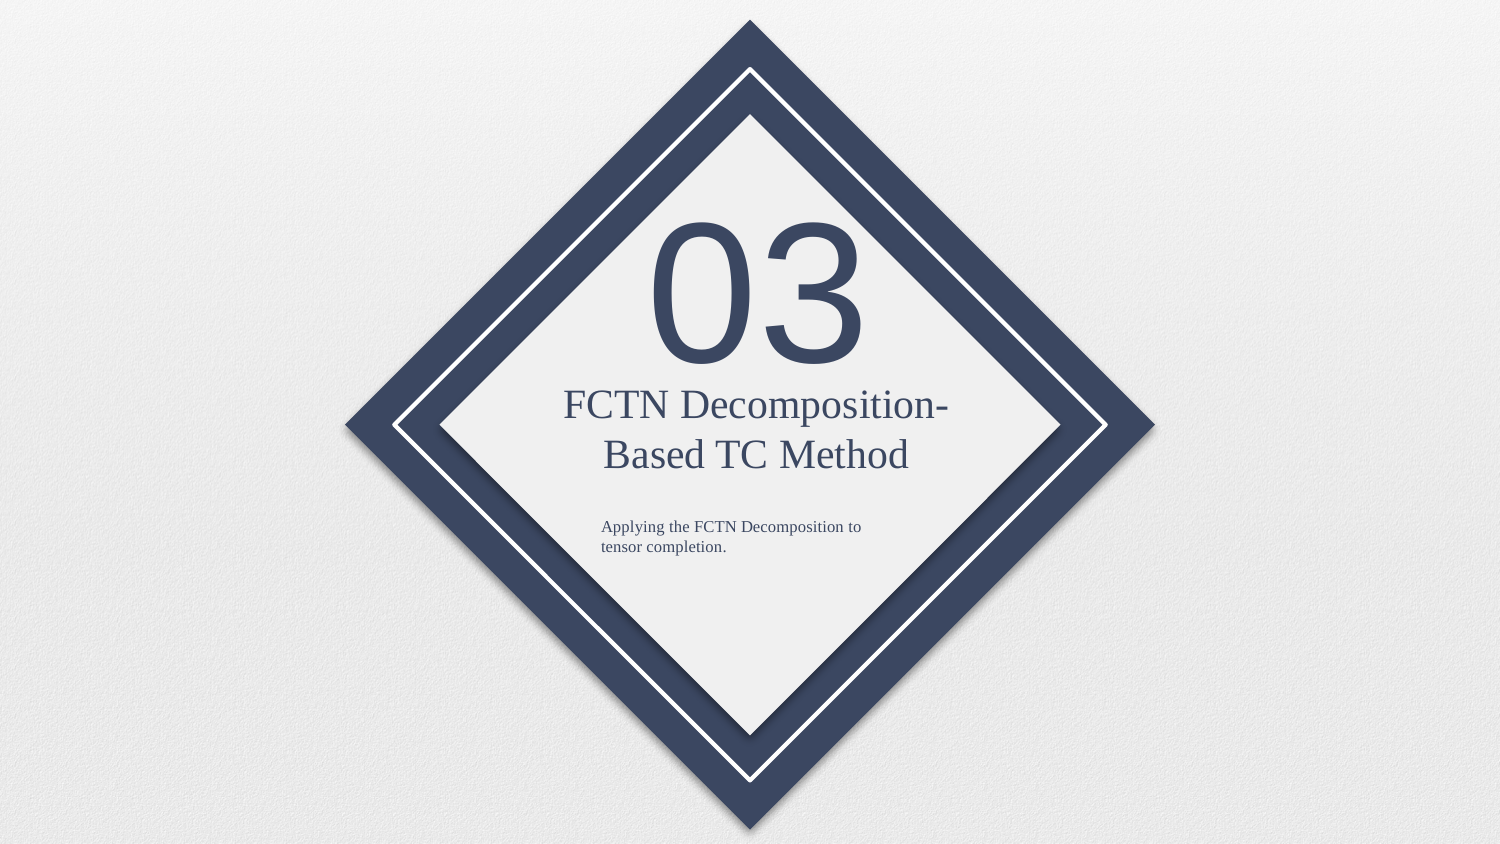

03
FCTN Decomposition-Based TC Method
Applying the FCTN Decomposition to tensor completion.